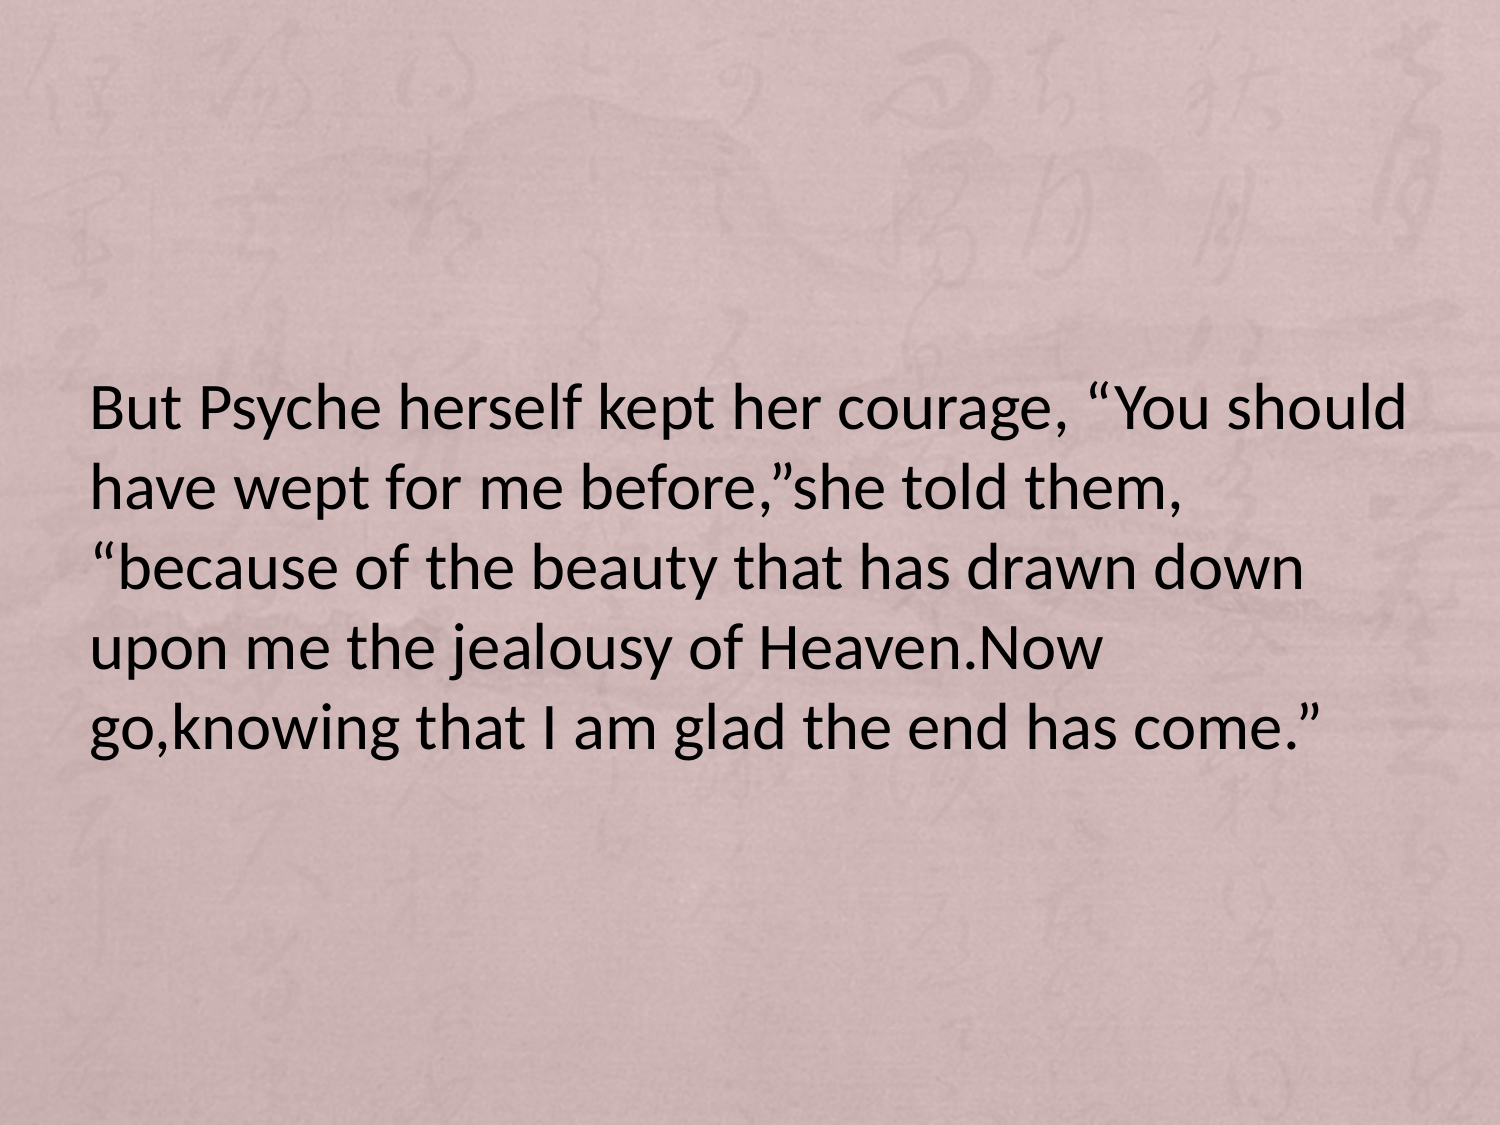

#

But Psyche herself kept her courage, “You should have wept for me before,”she told them, “because of the beauty that has drawn down upon me the jealousy of Heaven.Now go,knowing that I am glad the end has come.”